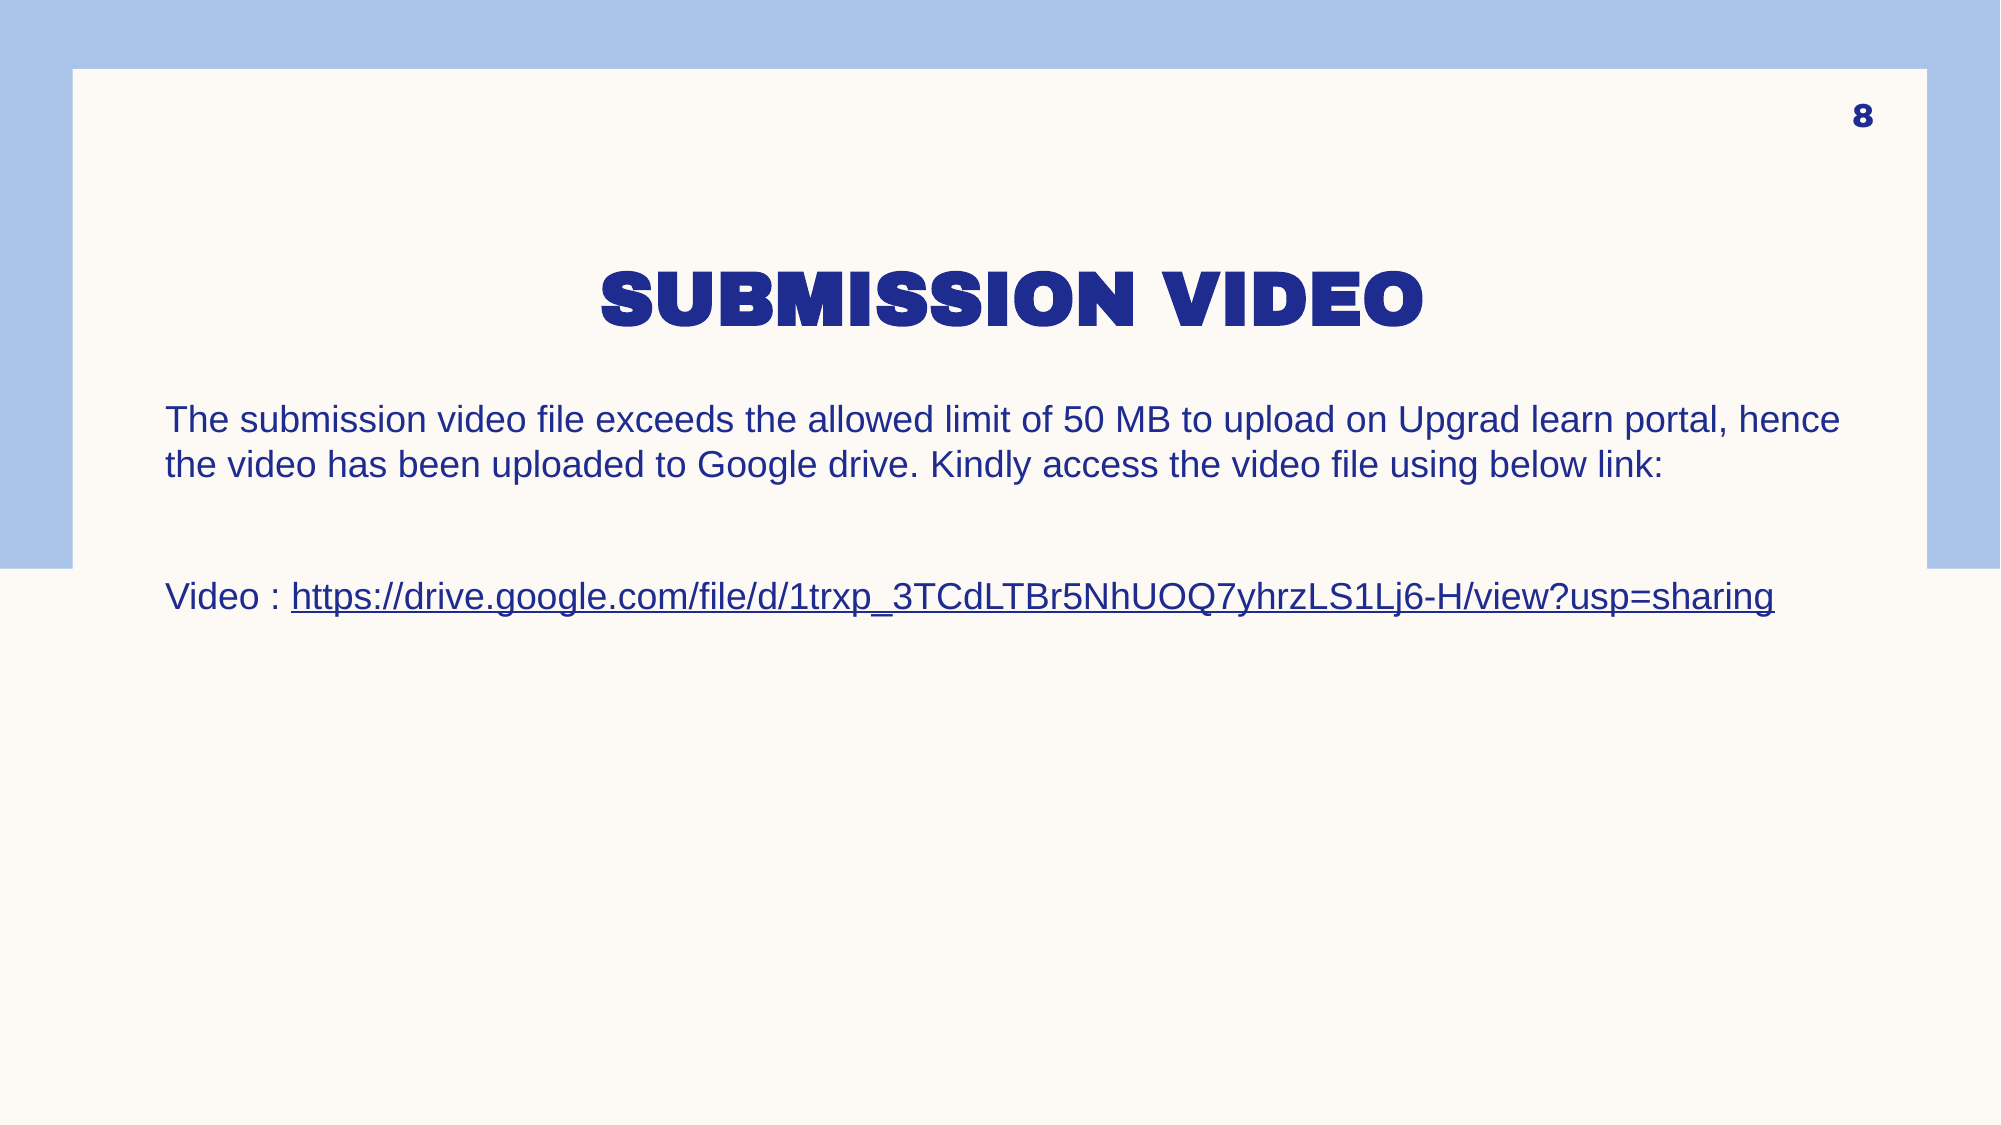

8
# Submission Video
The submission video file exceeds the allowed limit of 50 MB to upload on Upgrad learn portal, hence the video has been uploaded to Google drive. Kindly access the video file using below link:

Video : https://drive.google.com/file/d/1trxp_3TCdLTBr5NhUOQ7yhrzLS1Lj6-H/view?usp=sharing